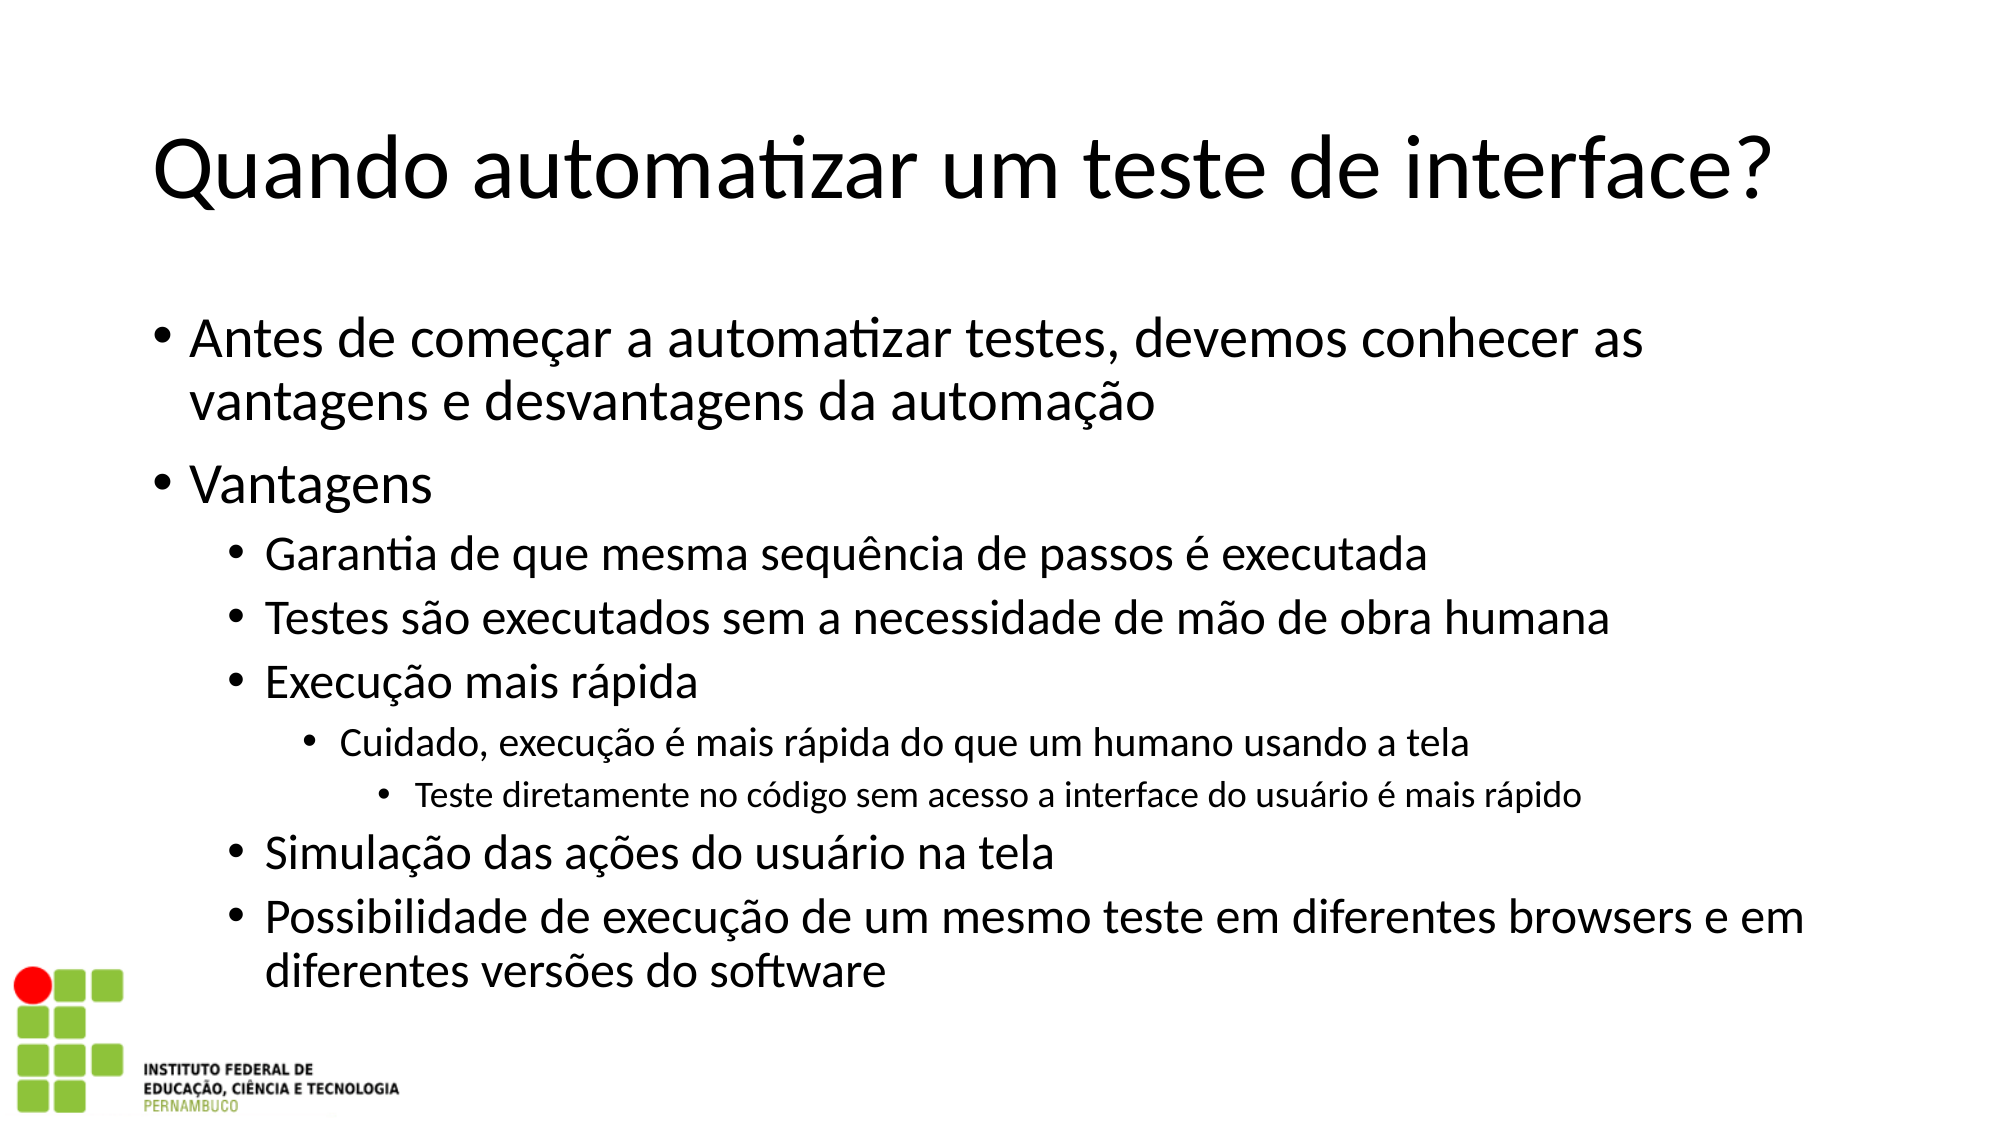

Quando automatizar um teste de interface?
Antes de começar a automatizar testes, devemos conhecer as vantagens e desvantagens da automação
Vantagens
Garantia de que mesma sequência de passos é executada
Testes são executados sem a necessidade de mão de obra humana
Execução mais rápida
Cuidado, execução é mais rápida do que um humano usando a tela
Teste diretamente no código sem acesso a interface do usuário é mais rápido
Simulação das ações do usuário na tela
Possibilidade de execução de um mesmo teste em diferentes browsers e em diferentes versões do software